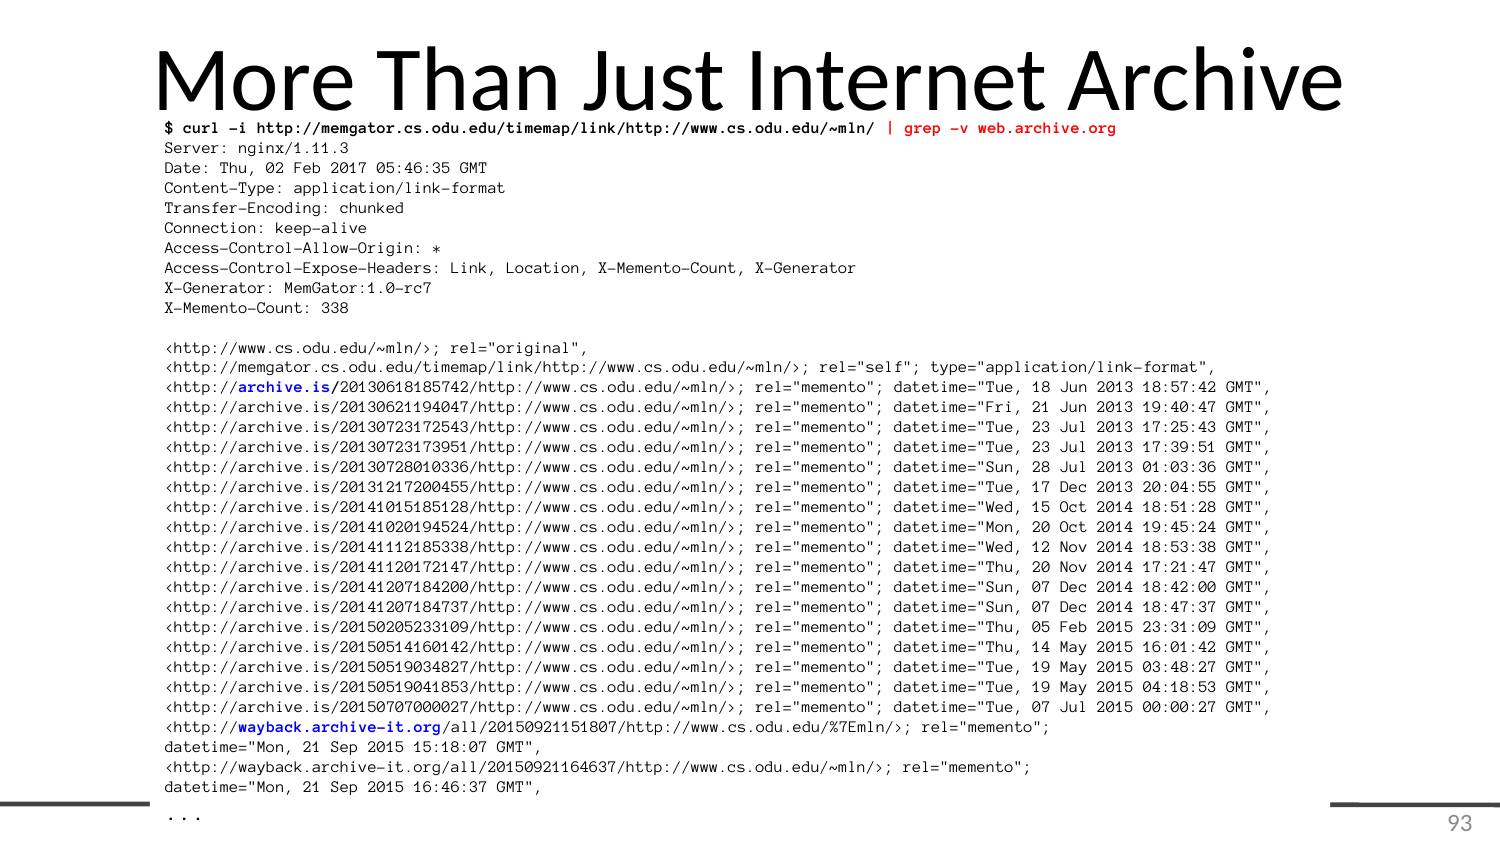

# More Than Just Internet Archive
$ curl -i http://memgator.cs.odu.edu/timemap/link/http://www.cs.odu.edu/~mln/ | grep -v web.archive.org
Server: nginx/1.11.3
Date: Thu, 02 Feb 2017 05:46:35 GMT
Content-Type: application/link-format
Transfer-Encoding: chunked
Connection: keep-alive
Access-Control-Allow-Origin: *
Access-Control-Expose-Headers: Link, Location, X-Memento-Count, X-Generator
X-Generator: MemGator:1.0-rc7
X-Memento-Count: 338

<http://www.cs.odu.edu/~mln/>; rel="original",
<http://memgator.cs.odu.edu/timemap/link/http://www.cs.odu.edu/~mln/>; rel="self"; type="application/link-format",
<http://archive.is/20130618185742/http://www.cs.odu.edu/~mln/>; rel="memento"; datetime="Tue, 18 Jun 2013 18:57:42 GMT",
<http://archive.is/20130621194047/http://www.cs.odu.edu/~mln/>; rel="memento"; datetime="Fri, 21 Jun 2013 19:40:47 GMT",
<http://archive.is/20130723172543/http://www.cs.odu.edu/~mln/>; rel="memento"; datetime="Tue, 23 Jul 2013 17:25:43 GMT",
<http://archive.is/20130723173951/http://www.cs.odu.edu/~mln/>; rel="memento"; datetime="Tue, 23 Jul 2013 17:39:51 GMT",
<http://archive.is/20130728010336/http://www.cs.odu.edu/~mln/>; rel="memento"; datetime="Sun, 28 Jul 2013 01:03:36 GMT",
<http://archive.is/20131217200455/http://www.cs.odu.edu/~mln/>; rel="memento"; datetime="Tue, 17 Dec 2013 20:04:55 GMT",
<http://archive.is/20141015185128/http://www.cs.odu.edu/~mln/>; rel="memento"; datetime="Wed, 15 Oct 2014 18:51:28 GMT",
<http://archive.is/20141020194524/http://www.cs.odu.edu/~mln/>; rel="memento"; datetime="Mon, 20 Oct 2014 19:45:24 GMT",
<http://archive.is/20141112185338/http://www.cs.odu.edu/~mln/>; rel="memento"; datetime="Wed, 12 Nov 2014 18:53:38 GMT",
<http://archive.is/20141120172147/http://www.cs.odu.edu/~mln/>; rel="memento"; datetime="Thu, 20 Nov 2014 17:21:47 GMT",
<http://archive.is/20141207184200/http://www.cs.odu.edu/~mln/>; rel="memento"; datetime="Sun, 07 Dec 2014 18:42:00 GMT",
<http://archive.is/20141207184737/http://www.cs.odu.edu/~mln/>; rel="memento"; datetime="Sun, 07 Dec 2014 18:47:37 GMT",
<http://archive.is/20150205233109/http://www.cs.odu.edu/~mln/>; rel="memento"; datetime="Thu, 05 Feb 2015 23:31:09 GMT",
<http://archive.is/20150514160142/http://www.cs.odu.edu/~mln/>; rel="memento"; datetime="Thu, 14 May 2015 16:01:42 GMT",
<http://archive.is/20150519034827/http://www.cs.odu.edu/~mln/>; rel="memento"; datetime="Tue, 19 May 2015 03:48:27 GMT",
<http://archive.is/20150519041853/http://www.cs.odu.edu/~mln/>; rel="memento"; datetime="Tue, 19 May 2015 04:18:53 GMT",
<http://archive.is/20150707000027/http://www.cs.odu.edu/~mln/>; rel="memento"; datetime="Tue, 07 Jul 2015 00:00:27 GMT",
<http://wayback.archive-it.org/all/20150921151807/http://www.cs.odu.edu/%7Emln/>; rel="memento";
datetime="Mon, 21 Sep 2015 15:18:07 GMT",
<http://wayback.archive-it.org/all/20150921164637/http://www.cs.odu.edu/~mln/>; rel="memento";
datetime="Mon, 21 Sep 2015 16:46:37 GMT",
...
93